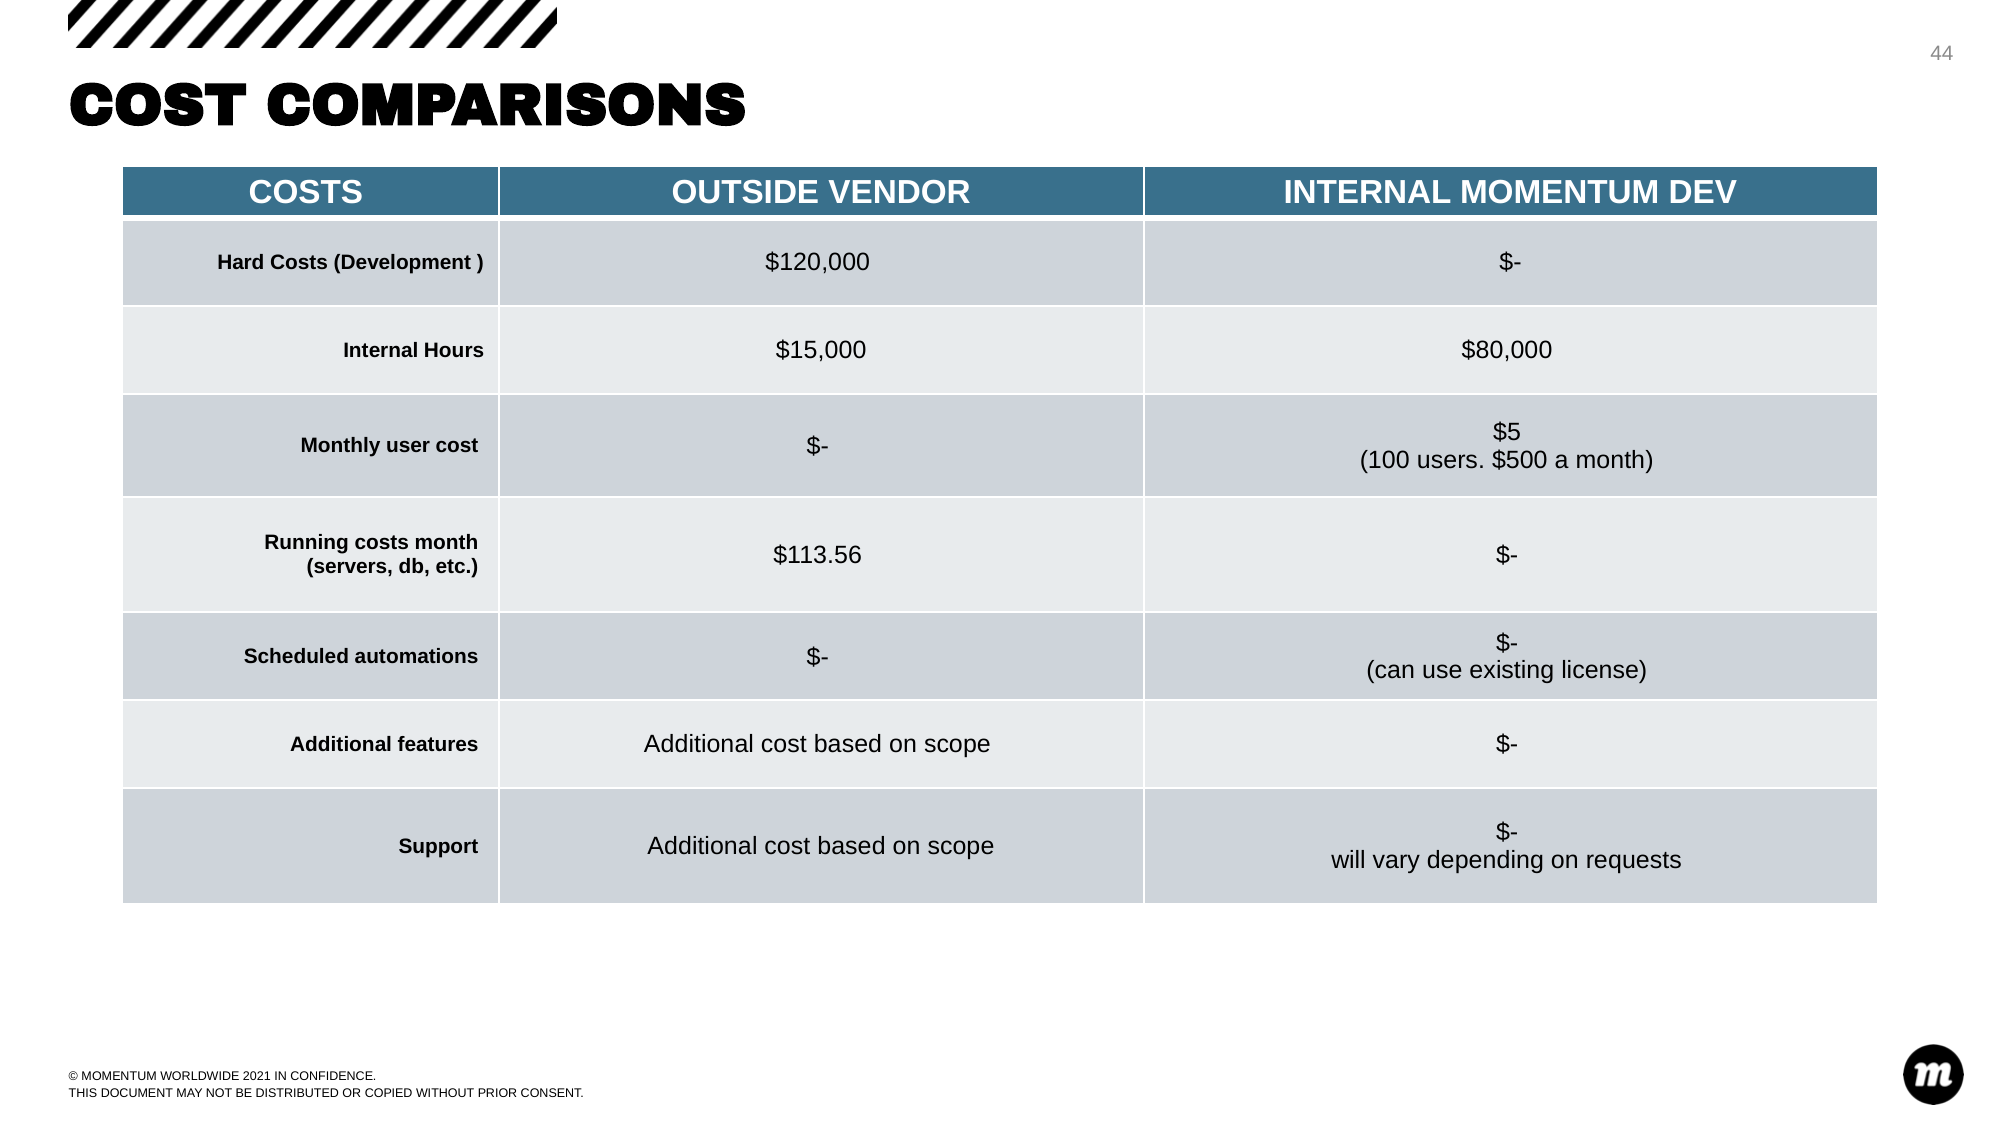

44
COST COMPARISONS
| COSTS | OUTSIDE VENDOR | INTERNAL MOMENTUM DEV |
| --- | --- | --- |
| Hard Costs (Development ) | $120,000 | $- |
| Internal Hours | $15,000 | $80,000 |
| Monthly user cost | $- | $5  (100 users. $500 a month) |
| Running costs month  (servers, db, etc.) | $113.56 | $- |
| Scheduled automations | $- | $- (can use existing license) |
| Additional features | Additional cost based on scope | $- |
| Support | Additional cost based on scope | $- will vary depending on requests |